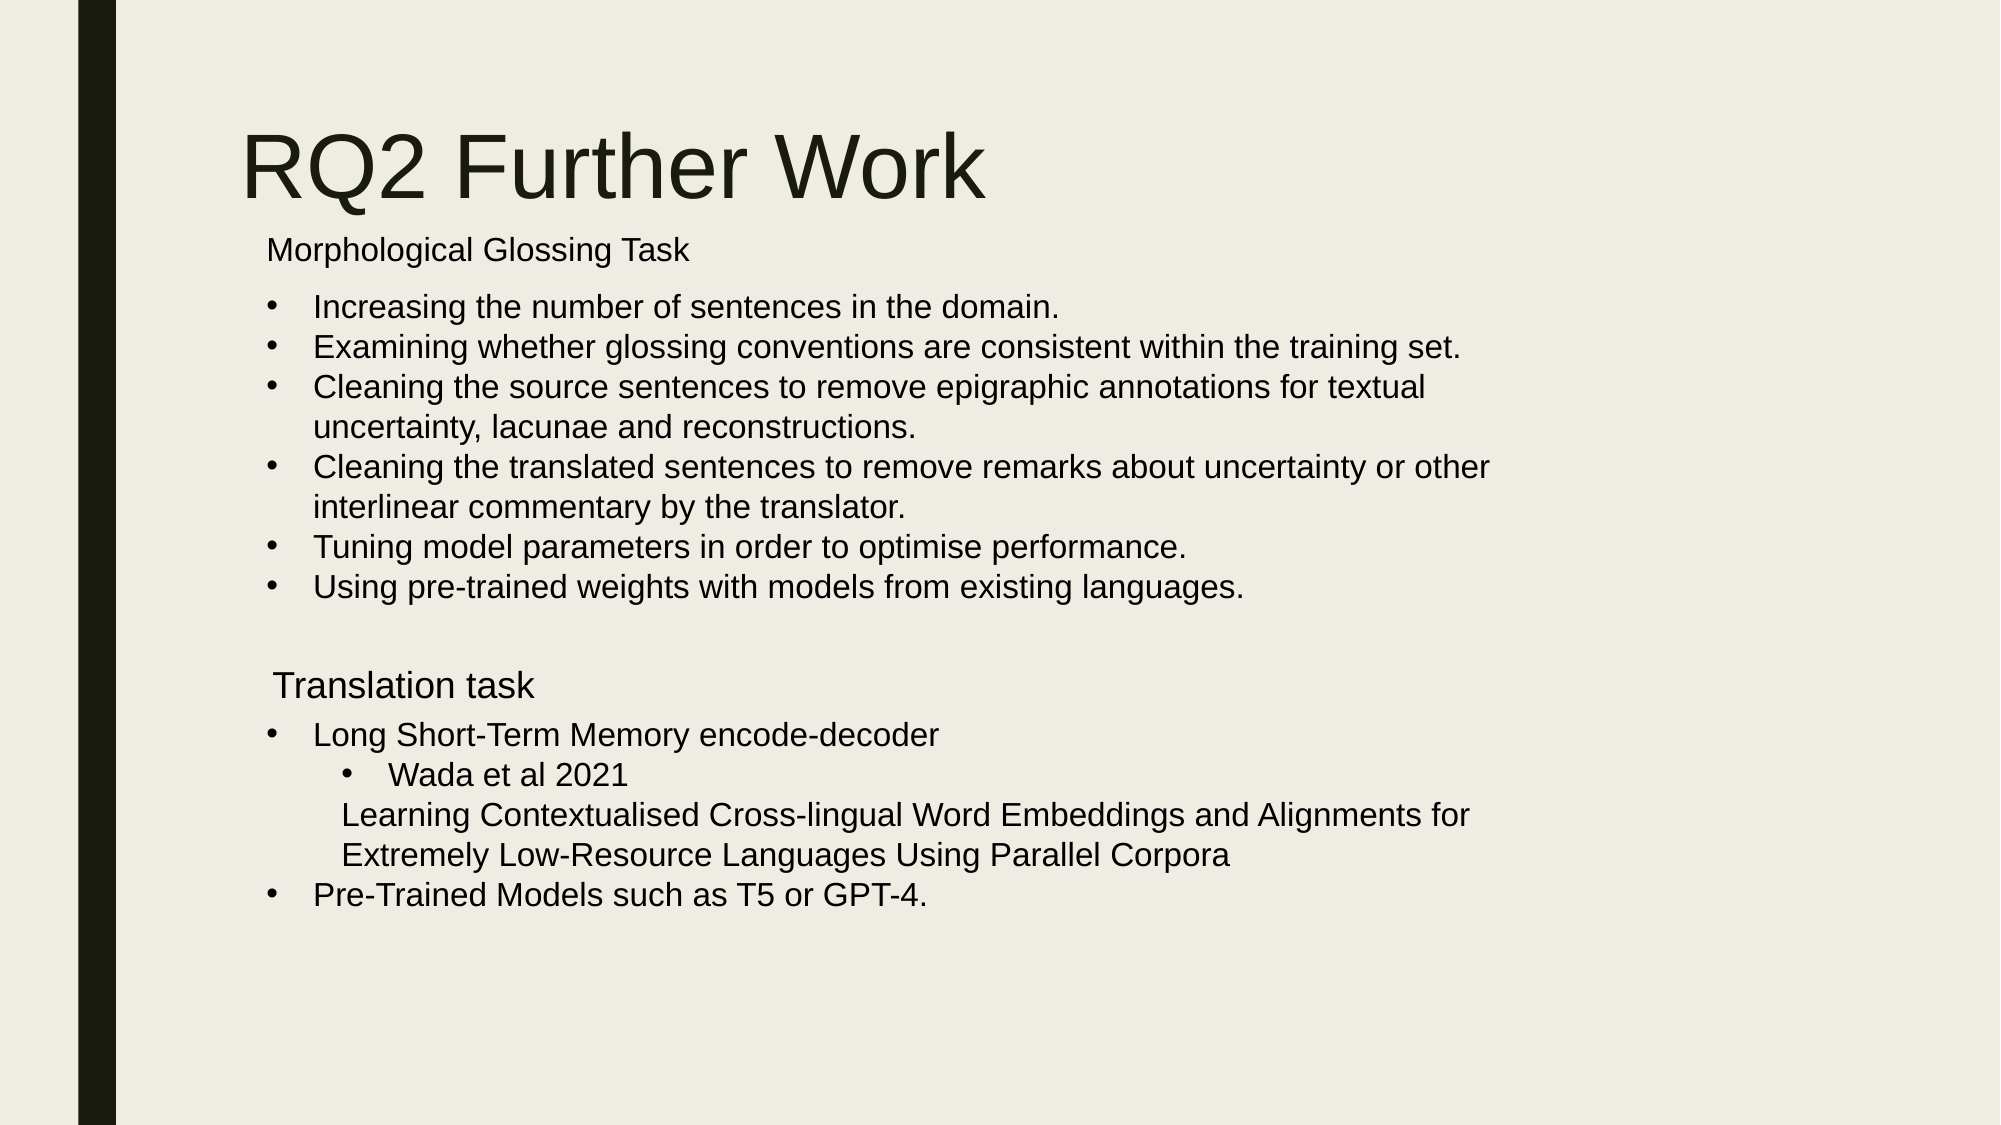

# RQ2 Further Work
Morphological Glossing Task
Increasing the number of sentences in the domain.
Examining whether glossing conventions are consistent within the training set.
Cleaning the source sentences to remove epigraphic annotations for textual uncertainty, lacunae and reconstructions.
Cleaning the translated sentences to remove remarks about uncertainty or other interlinear commentary by the translator.
Tuning model parameters in order to optimise performance.
Using pre-trained weights with models from existing languages.

Translation task
Long Short-Term Memory encode-decoder
Wada et al 2021
Learning Contextualised Cross-lingual Word Embeddings and Alignments for Extremely Low-Resource Languages Using Parallel Corpora
Pre-Trained Models such as T5 or GPT-4.